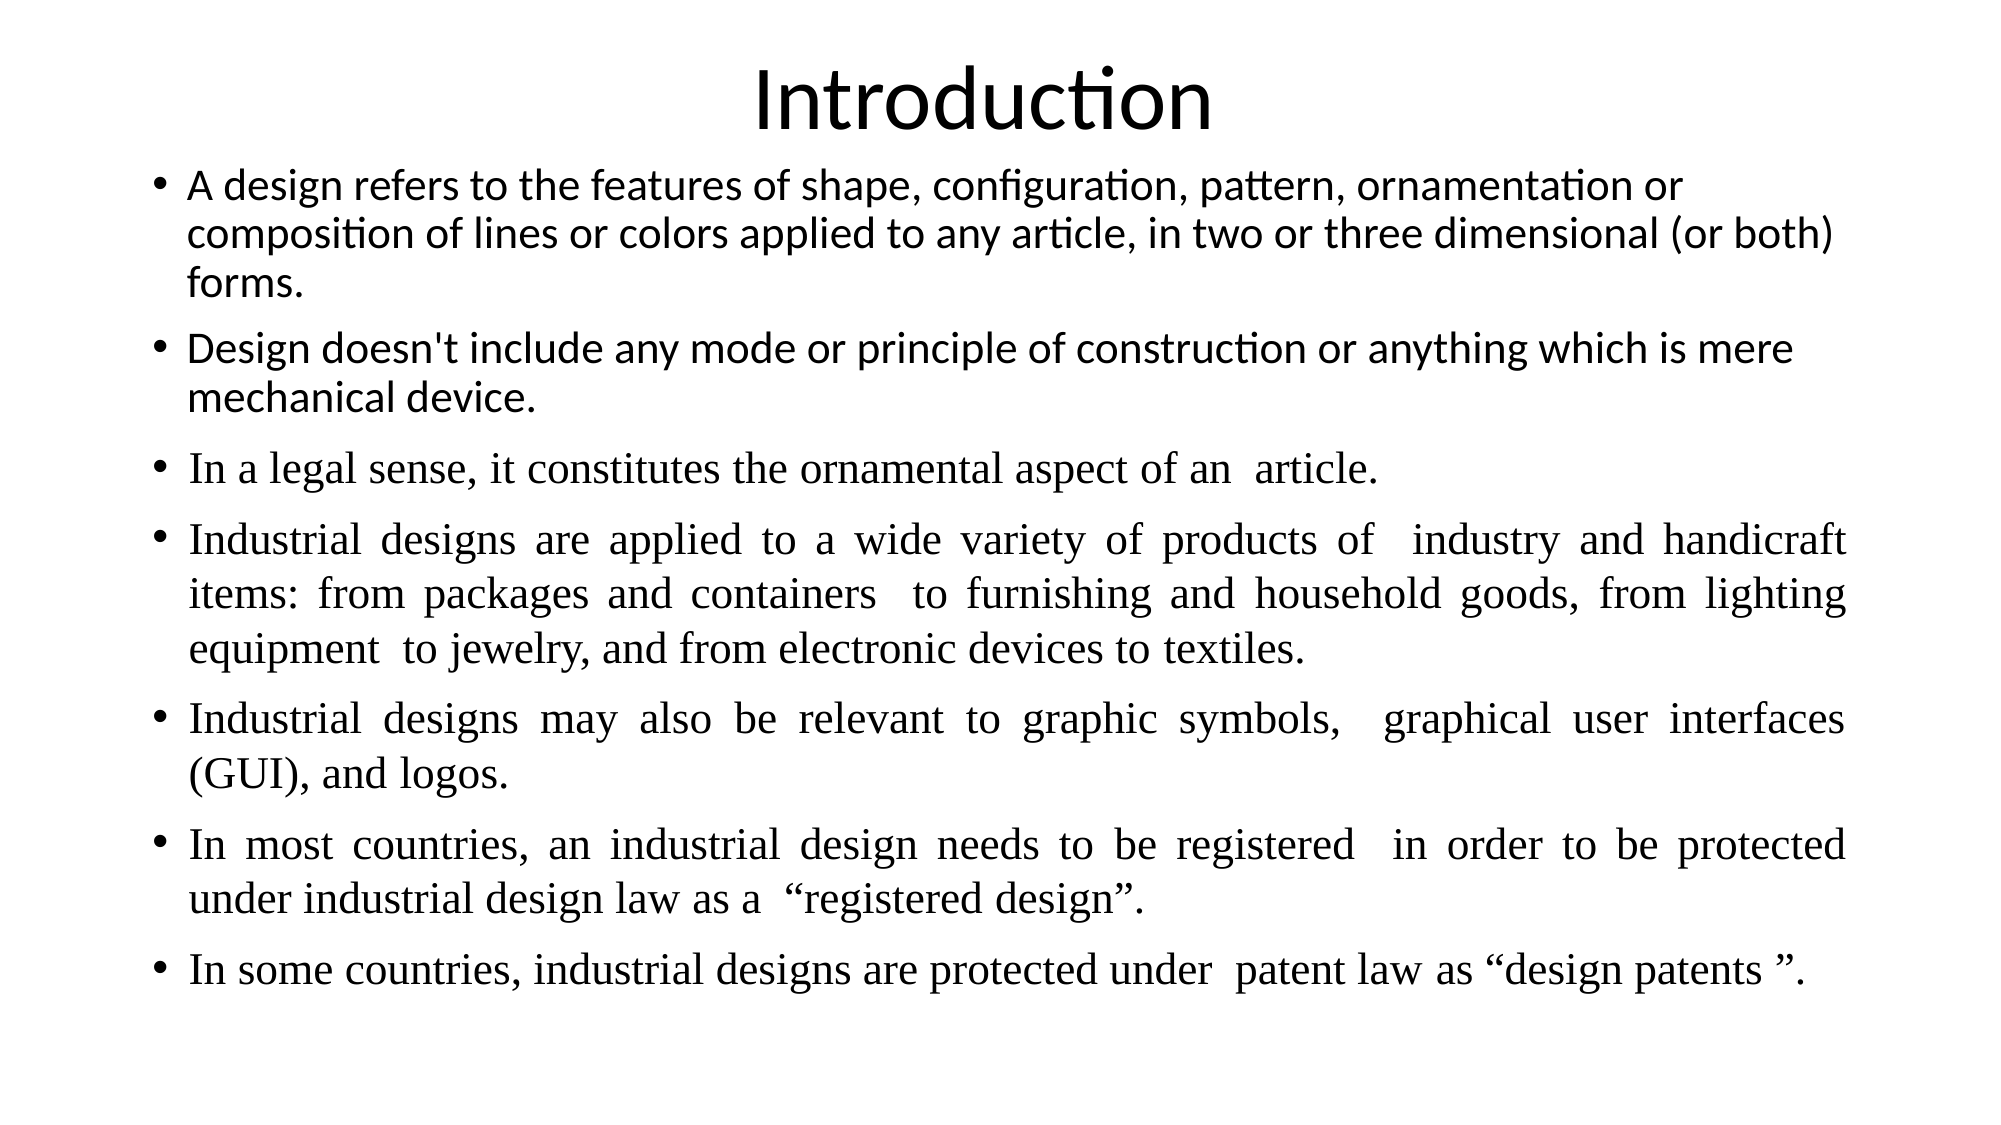

# Introduction
A design refers to the features of shape, configuration, pattern, ornamentation or composition of lines or colors applied to any article, in two or three dimensional (or both) forms.
Design doesn't include any mode or principle of construction or anything which is mere mechanical device.
In a legal sense, it constitutes the ornamental aspect of an  article.
Industrial designs are applied to a wide variety of products of  industry and handicraft items: from packages and containers  to furnishing and household goods, from lighting equipment  to jewelry, and from electronic devices to textiles.
Industrial designs may also be relevant to graphic symbols,  graphical user interfaces (GUI), and logos.
In most countries, an industrial design needs to be registered  in order to be protected under industrial design law as a  “registered design”.
In some countries, industrial designs are protected under  patent law as “design patents ”.